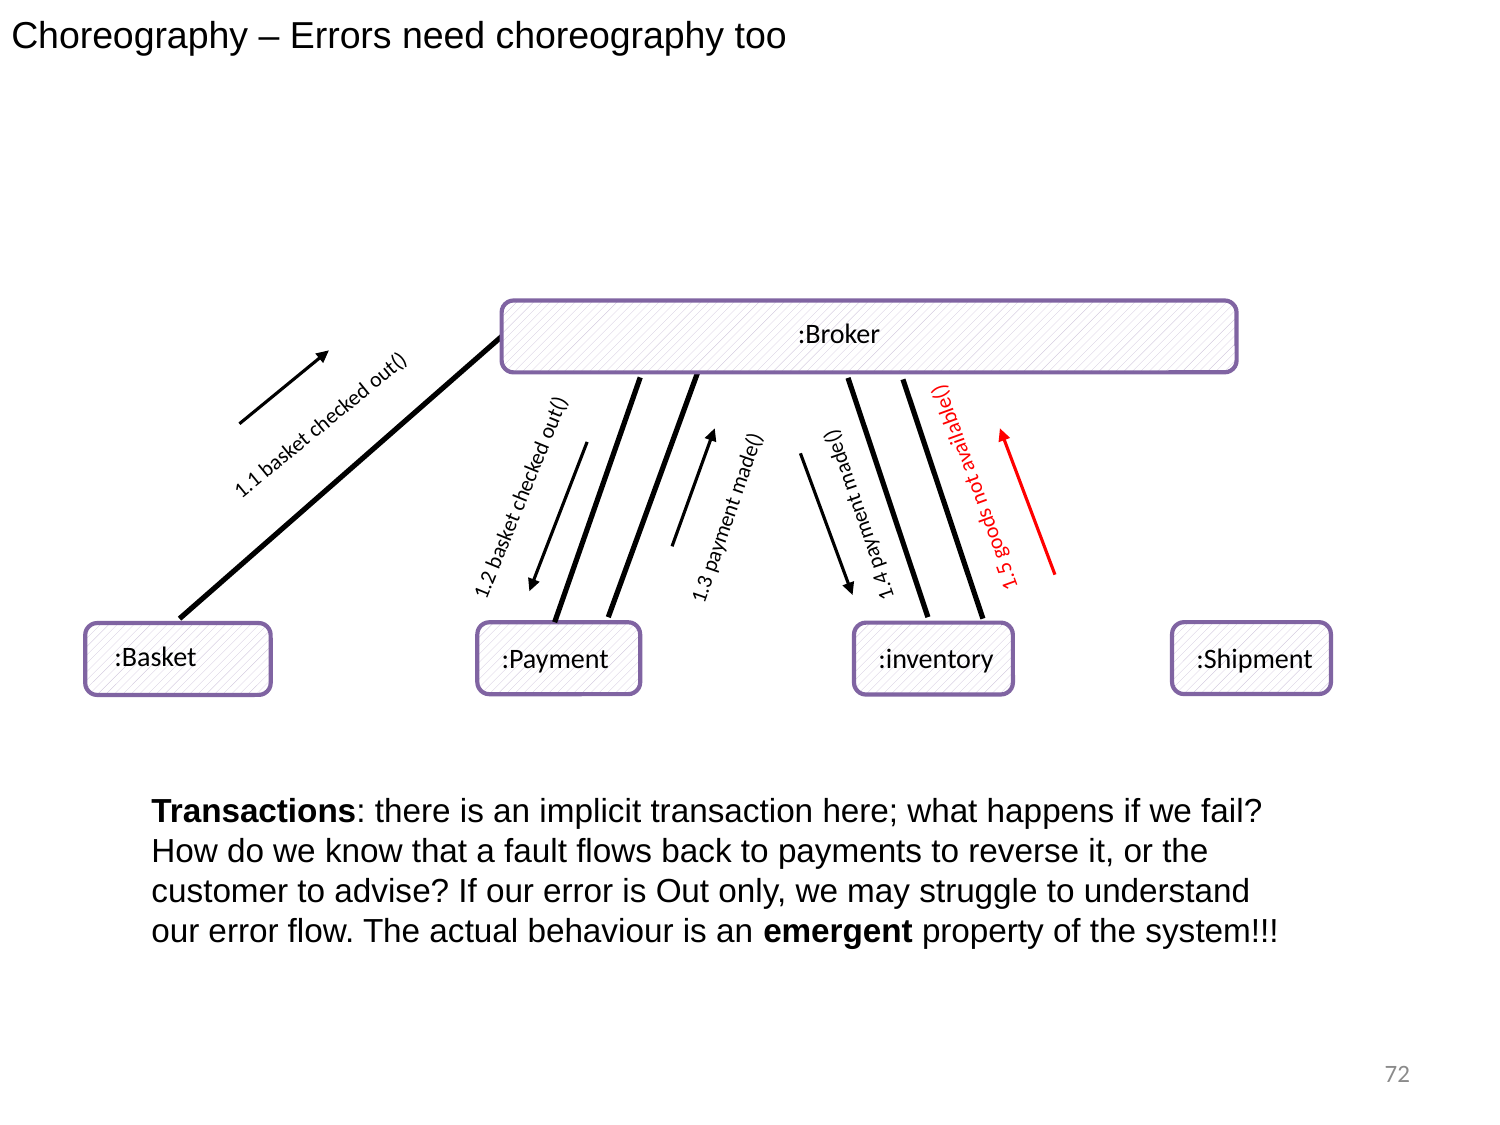

Choreography – Errors need choreography too

:Broker
1.1 basket checked out()
1.5 goods not available()
1.2 basket checked out()
1.4 payment made()
1.3 payment made()

:Basket
:Shipment
:Payment
:inventory
Transactions: there is an implicit transaction here; what happens if we fail? How do we know that a fault flows back to payments to reverse it, or the customer to advise? If our error is Out only, we may struggle to understand our error flow. The actual behaviour is an emergent property of the system!!!
72